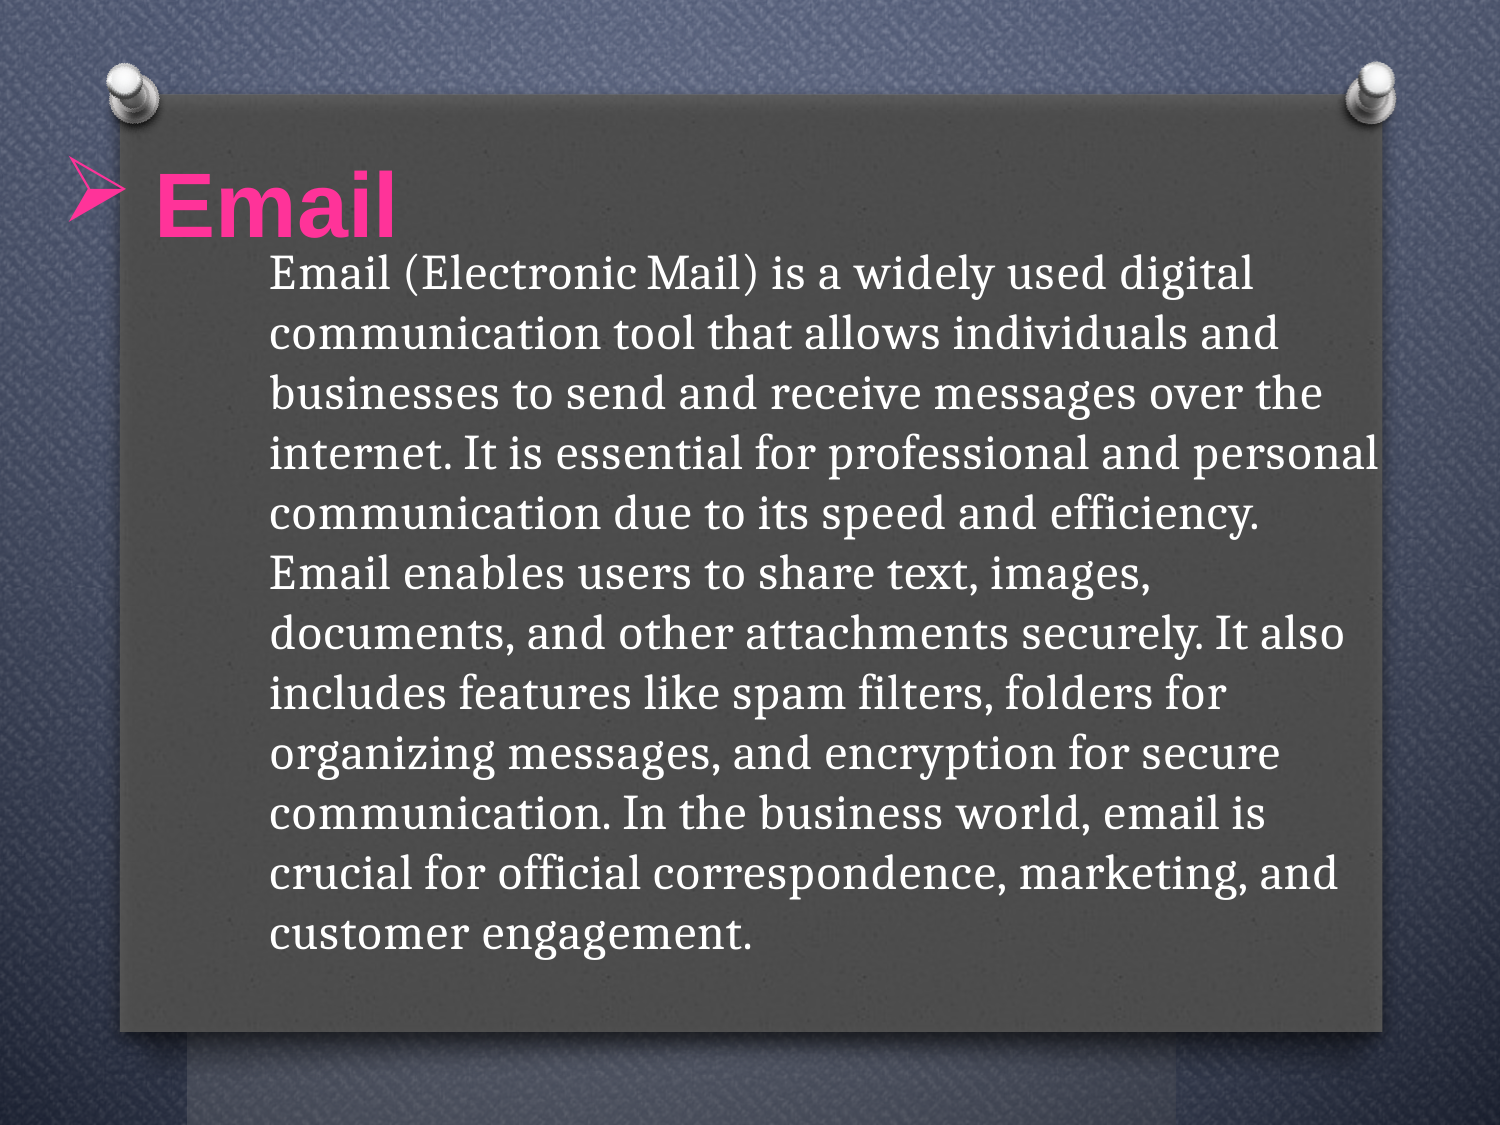

# Email
Email (Electronic Mail) is a widely used digital communication tool that allows individuals and businesses to send and receive messages over the internet. It is essential for professional and personal communication due to its speed and efficiency. Email enables users to share text, images, documents, and other attachments securely. It also includes features like spam filters, folders for organizing messages, and encryption for secure communication. In the business world, email is crucial for official correspondence, marketing, and customer engagement.